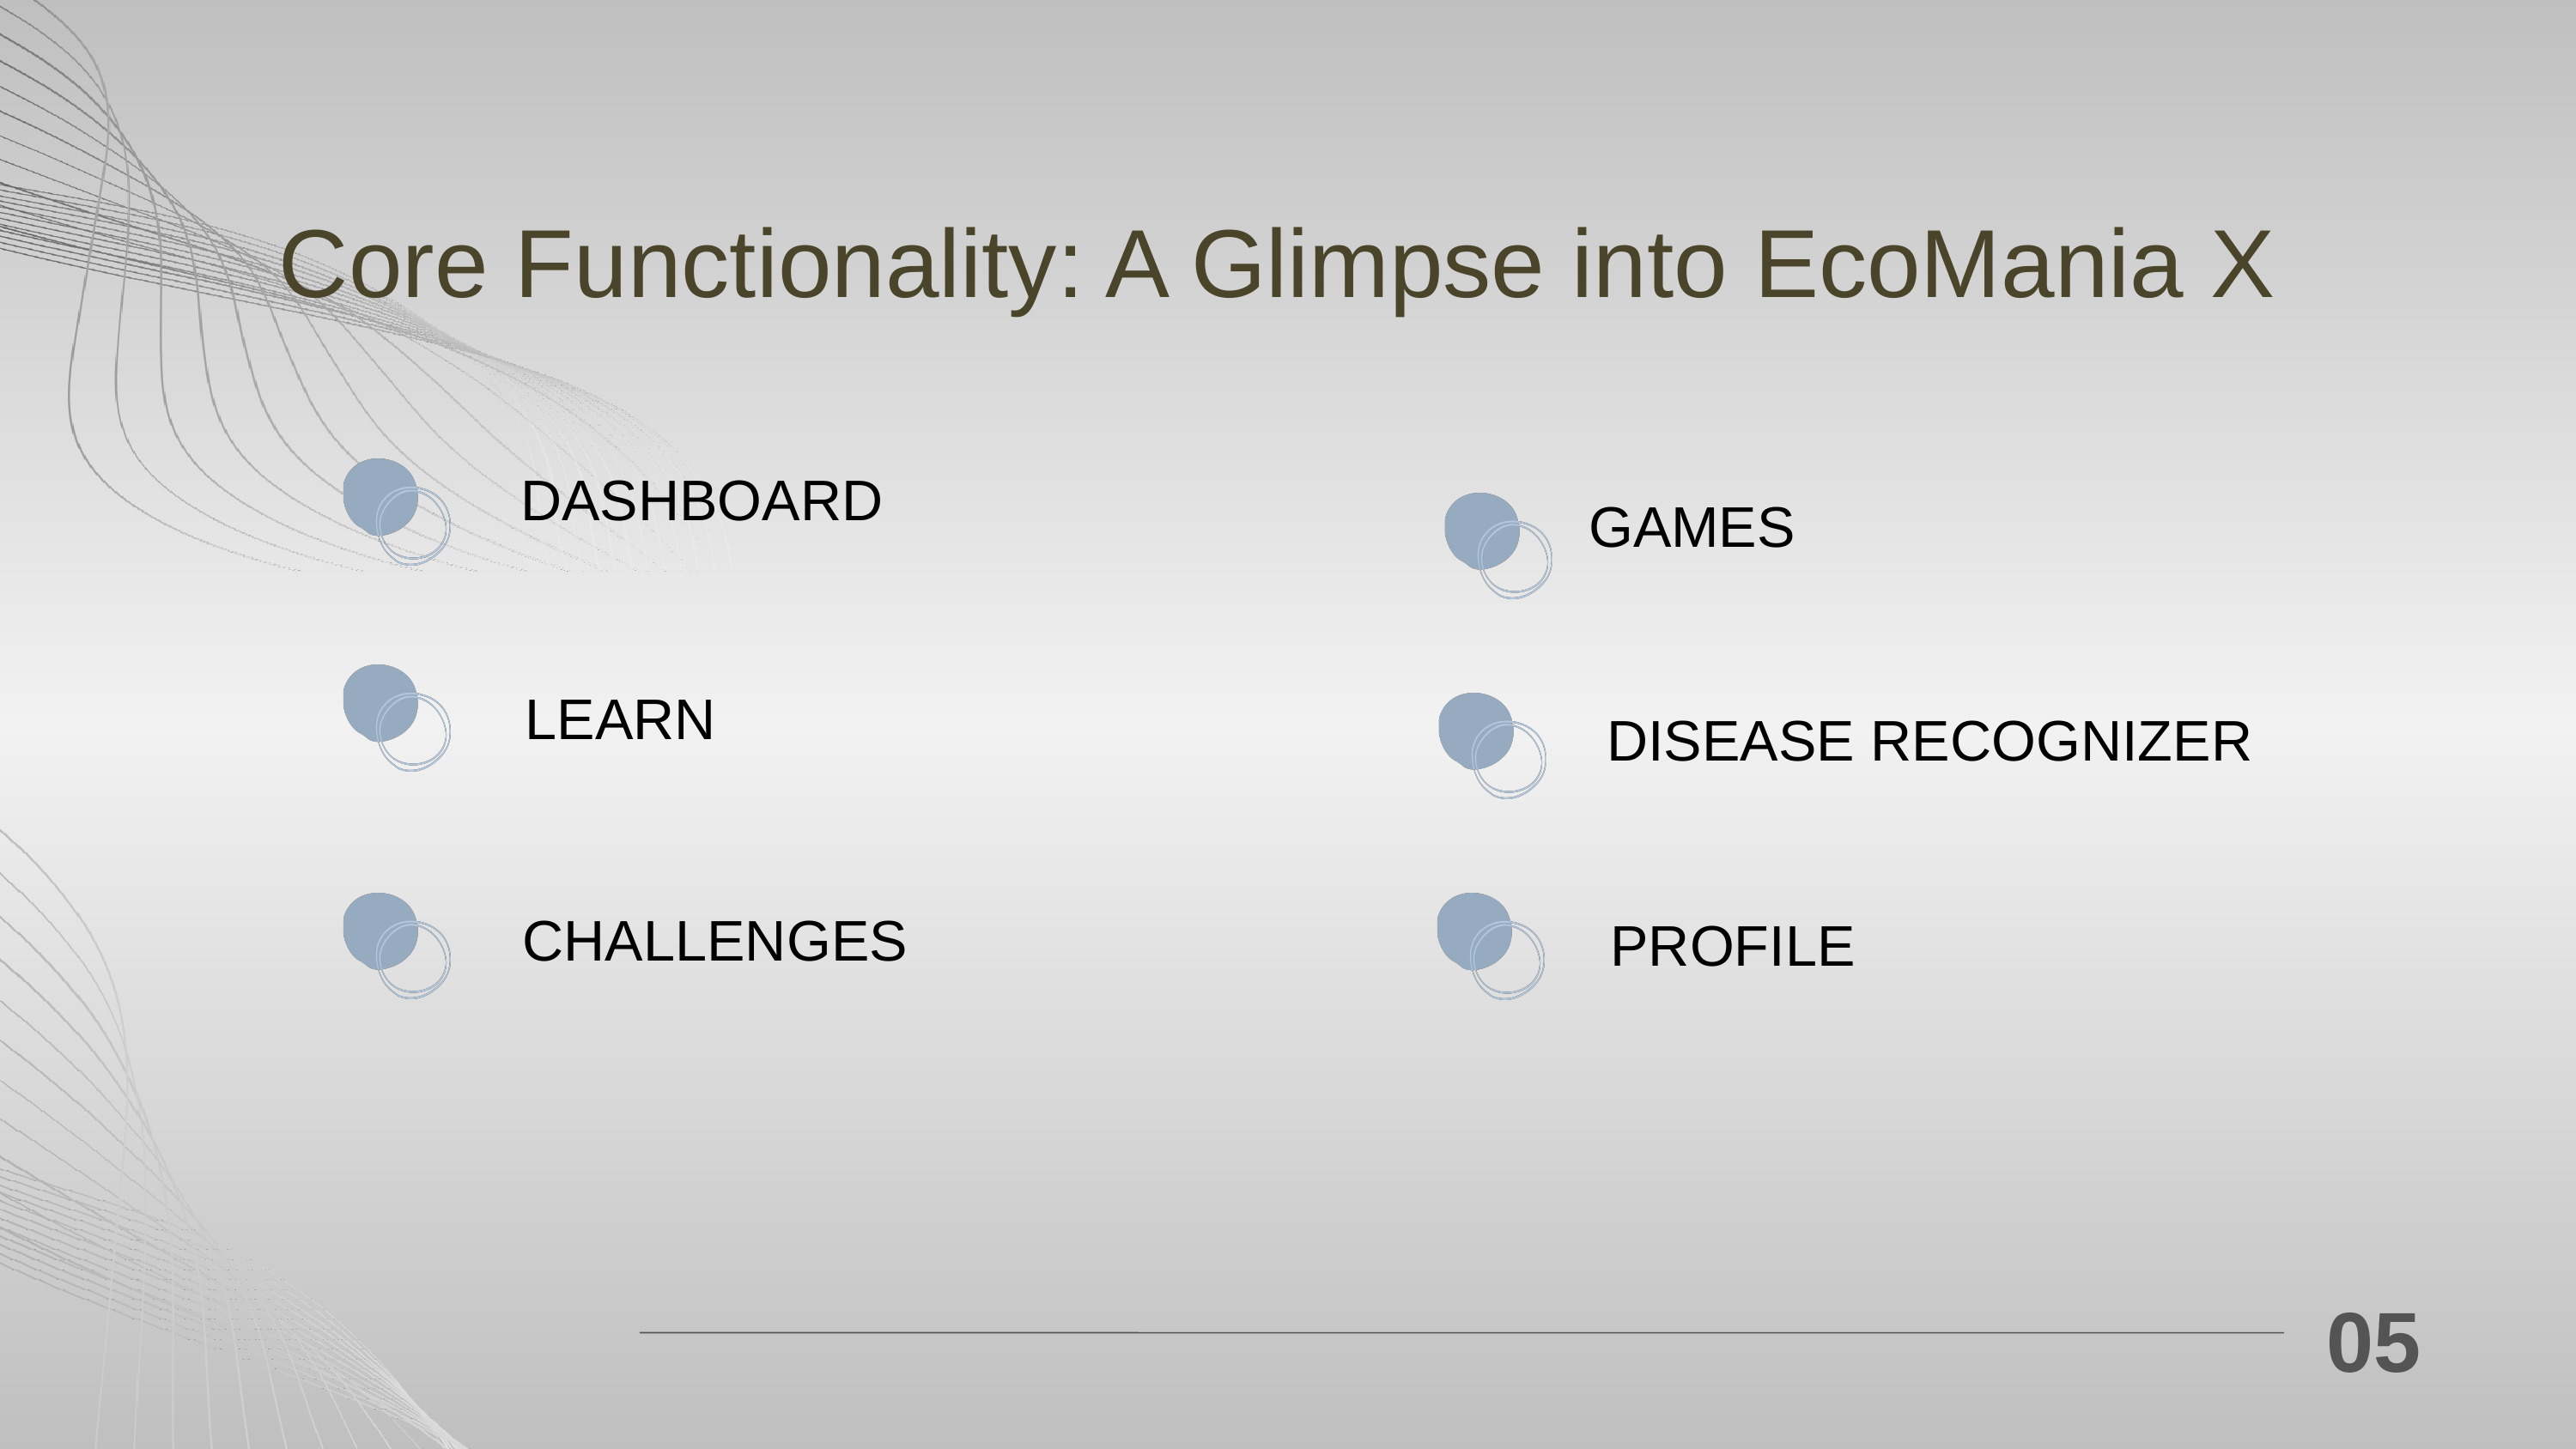

Core Functionality: A Glimpse into EcoMania X

DASHBOARD

GAMES

LEARN
DISEASE RECOGNIZER

CHALLENGES
PROFILE
05